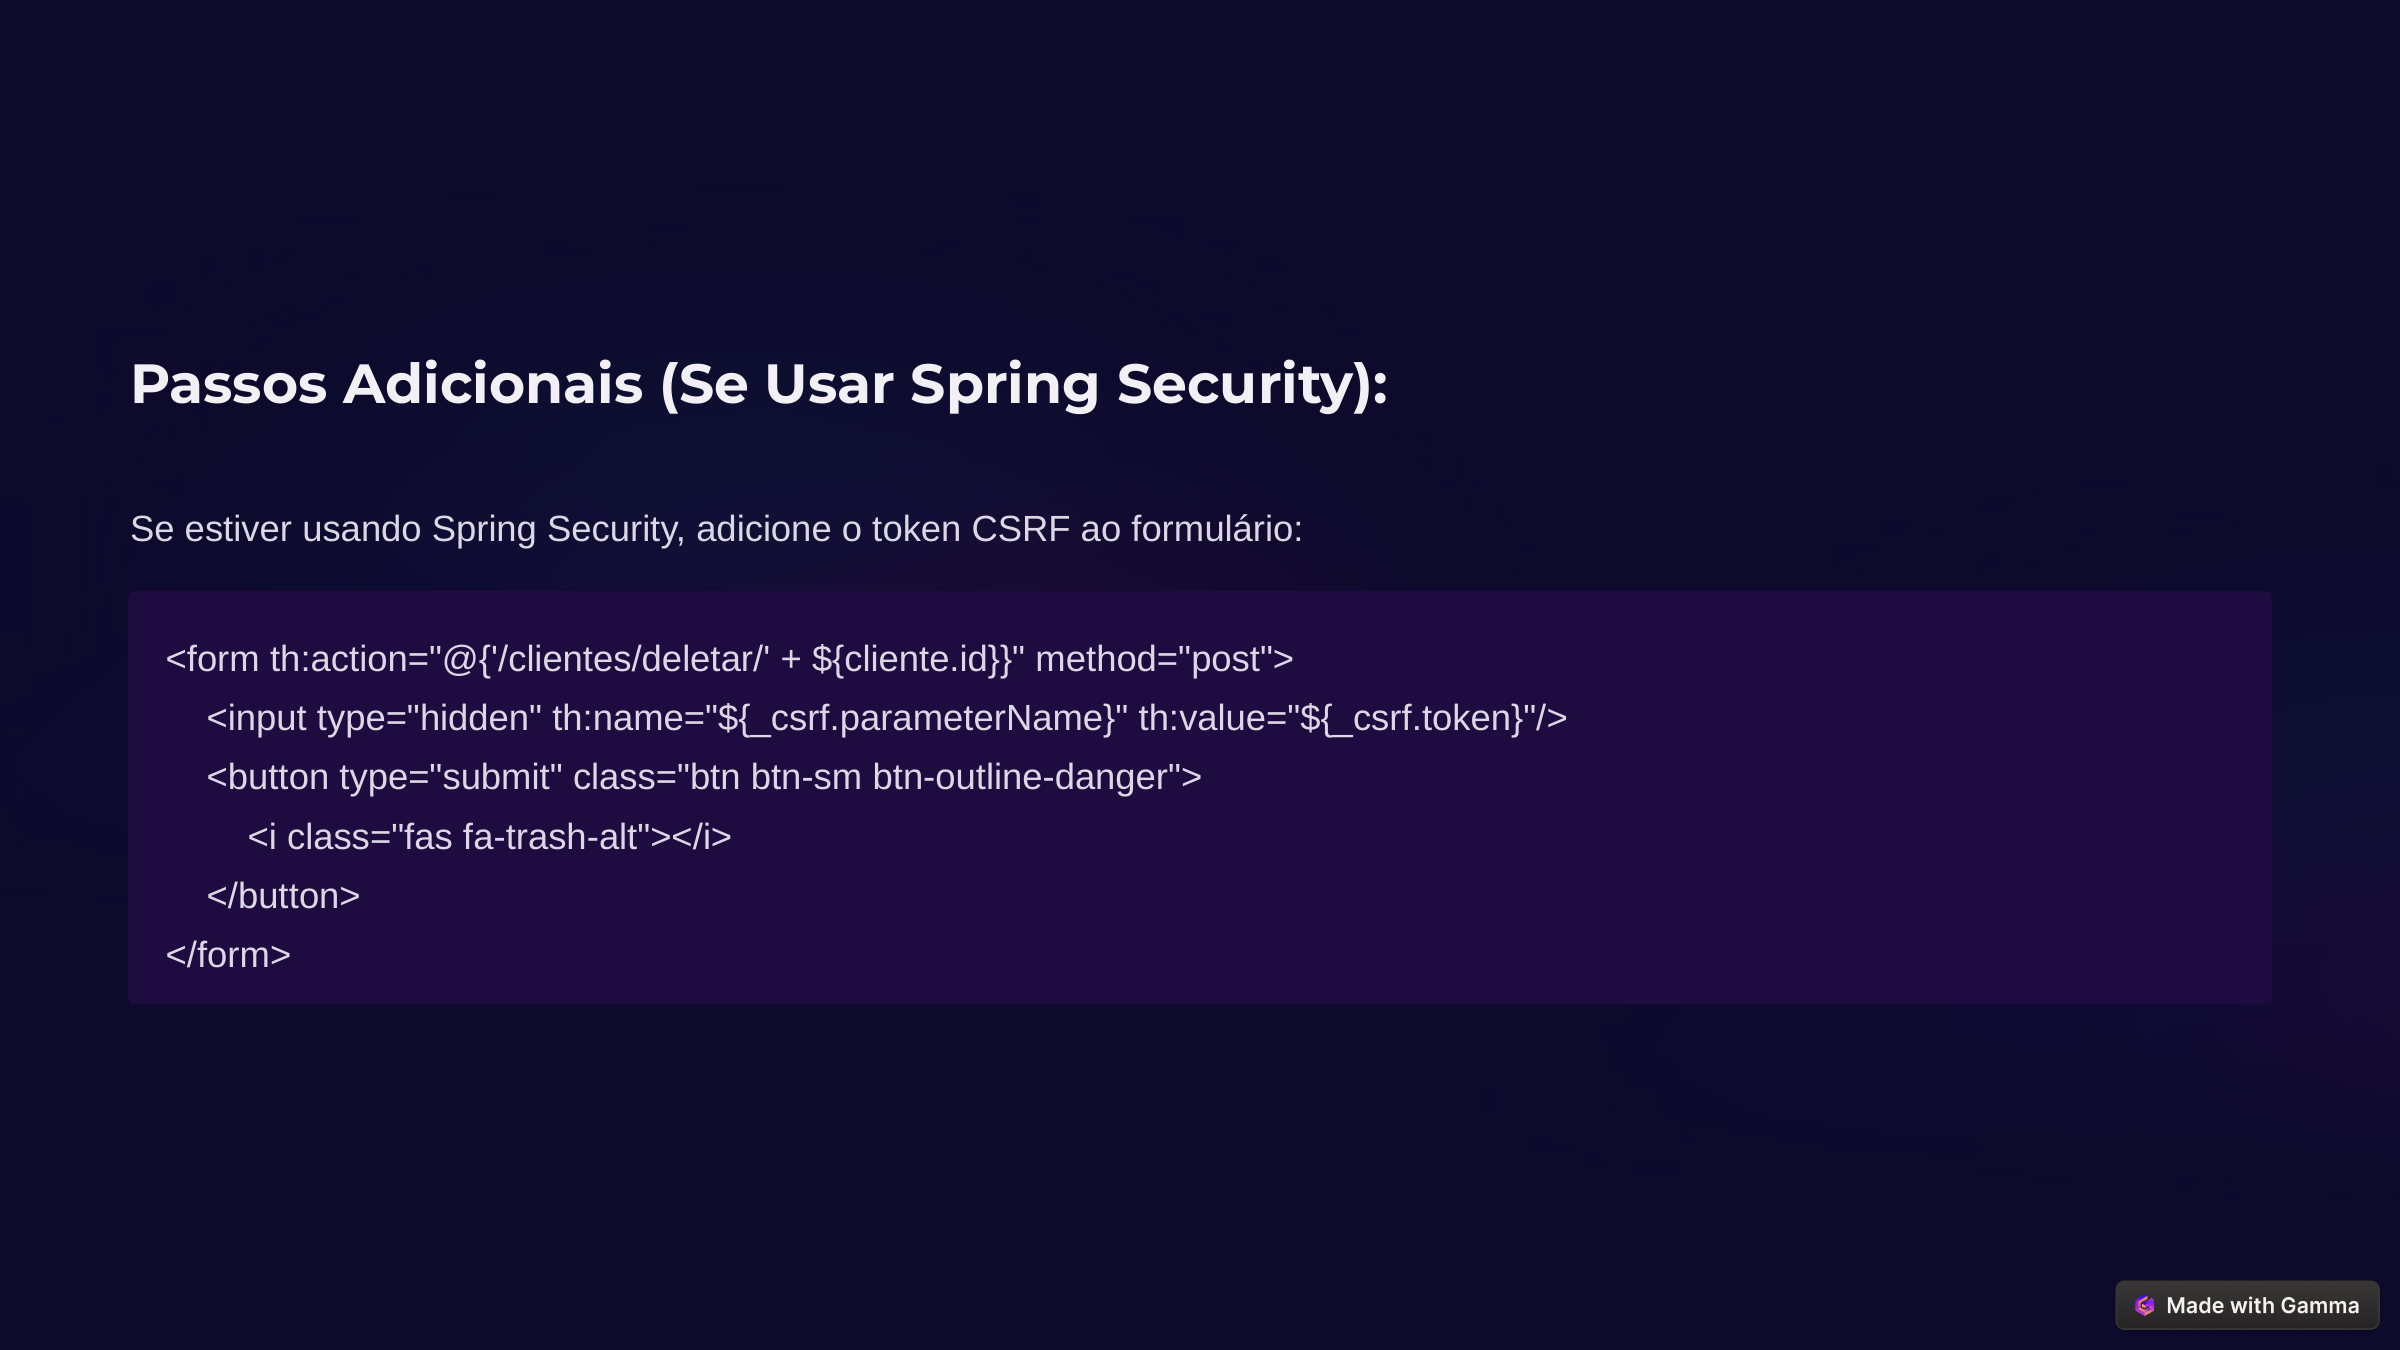

Passos Adicionais (Se Usar Spring Security):
Se estiver usando Spring Security, adicione o token CSRF ao formulário:

<form th:action="@{'/clientes/deletar/' + ${cliente.id}}" method="post">
    <input type="hidden" th:name="${_csrf.parameterName}" th:value="${_csrf.token}"/>
    <button type="submit" class="btn btn-sm btn-outline-danger">
        <i class="fas fa-trash-alt"></i>
    </button>
</form>